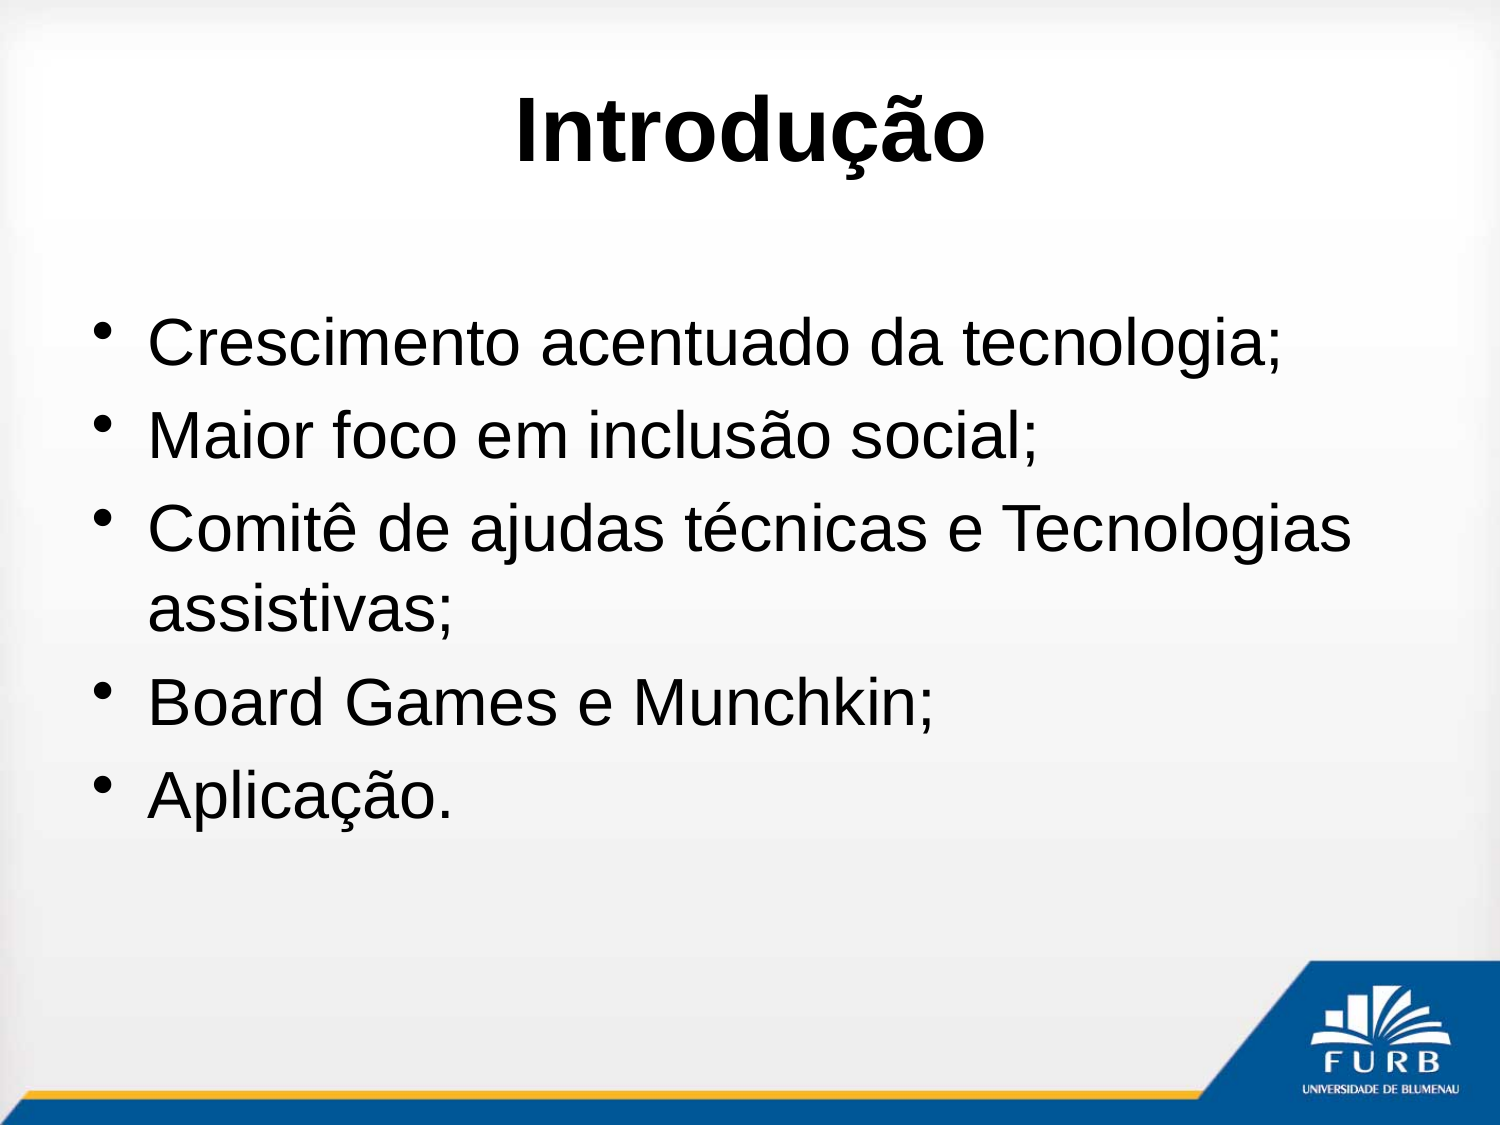

# Introdução
Crescimento acentuado da tecnologia;
Maior foco em inclusão social;
Comitê de ajudas técnicas e Tecnologias assistivas;
Board Games e Munchkin;
Aplicação.